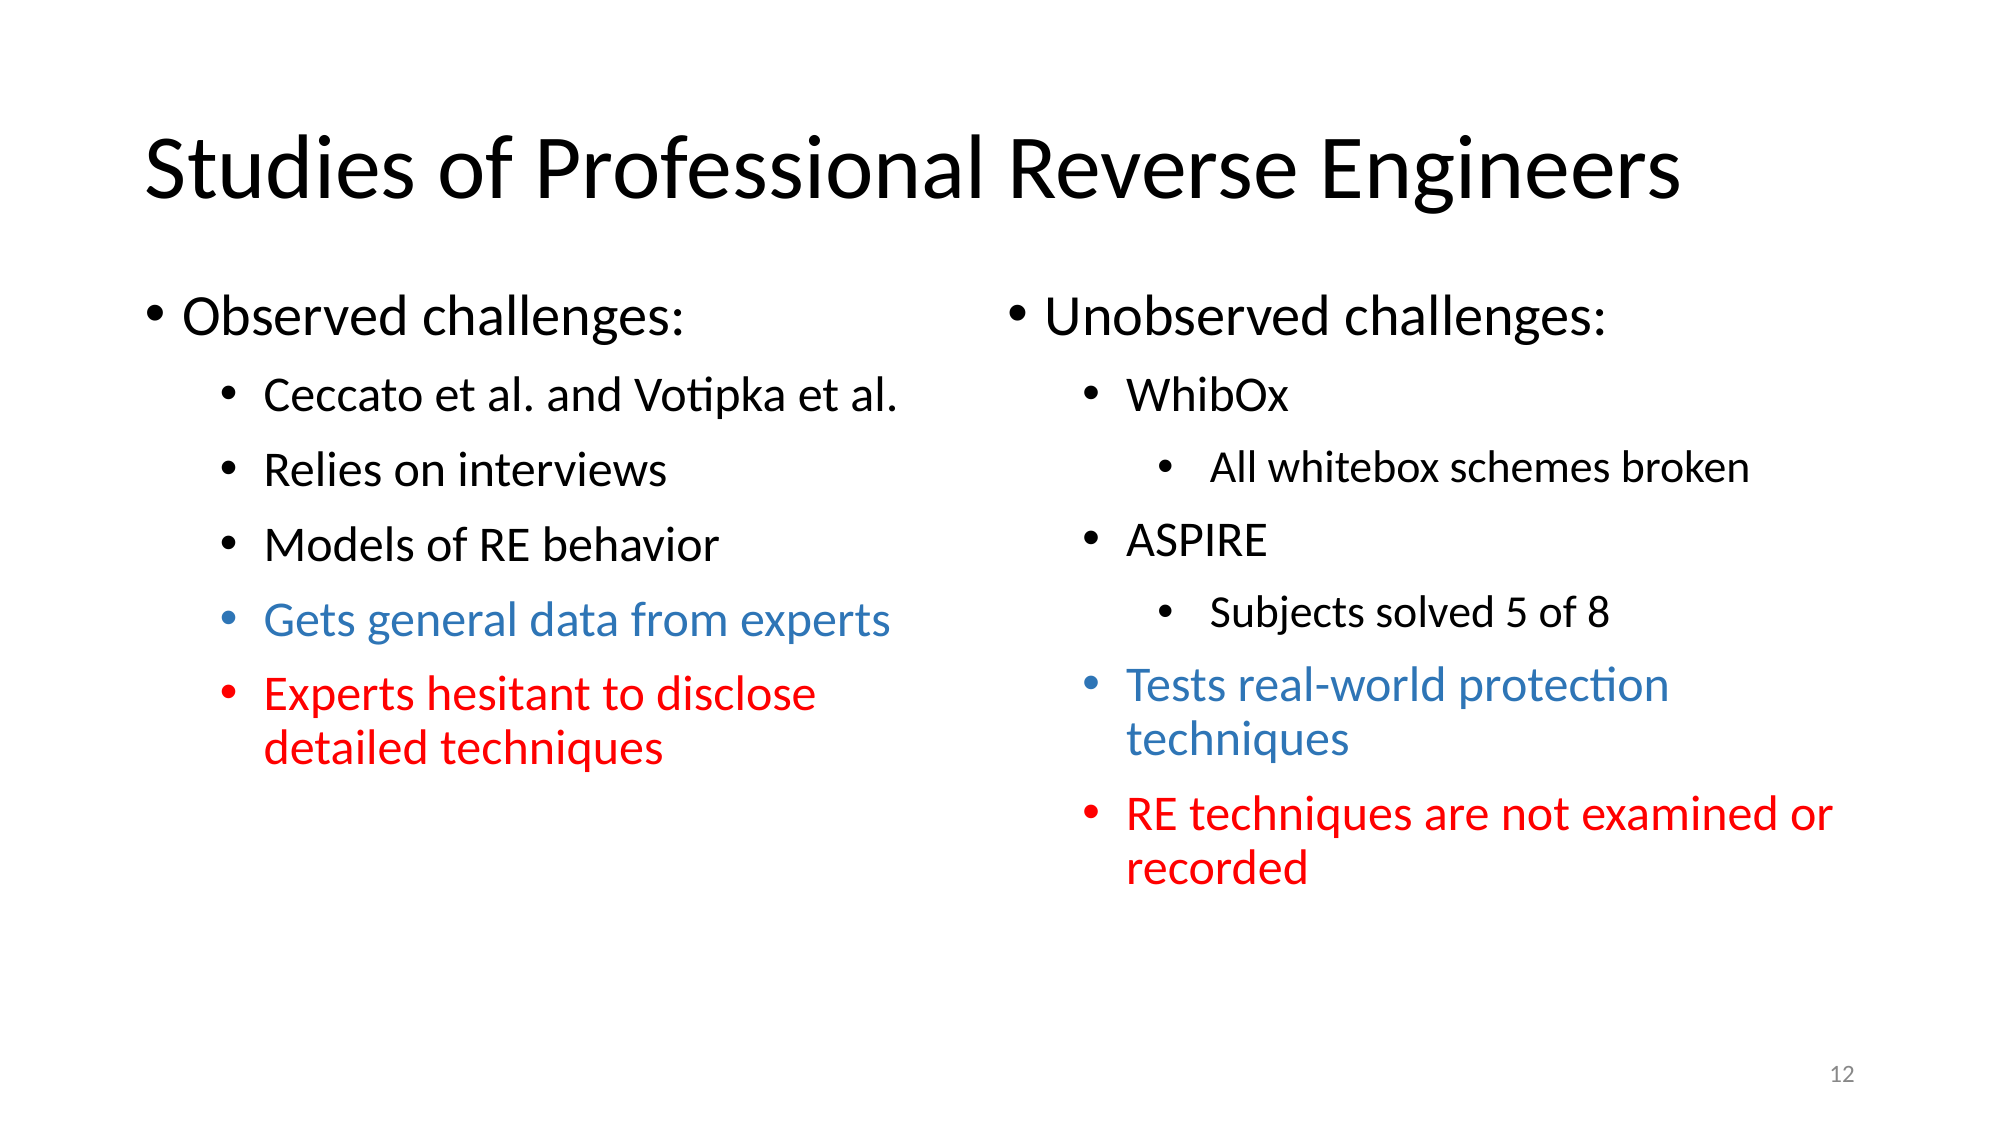

# Studies of Professional Reverse Engineers
Observed challenges:
Ceccato et al. and Votipka et al.
Relies on interviews
Models of RE behavior
Gets general data from experts
Experts hesitant to disclose detailed techniques
Unobserved challenges:
WhibOx
All whitebox schemes broken
ASPIRE
Subjects solved 5 of 8
Tests real-world protection techniques
RE techniques are not examined or recorded
12